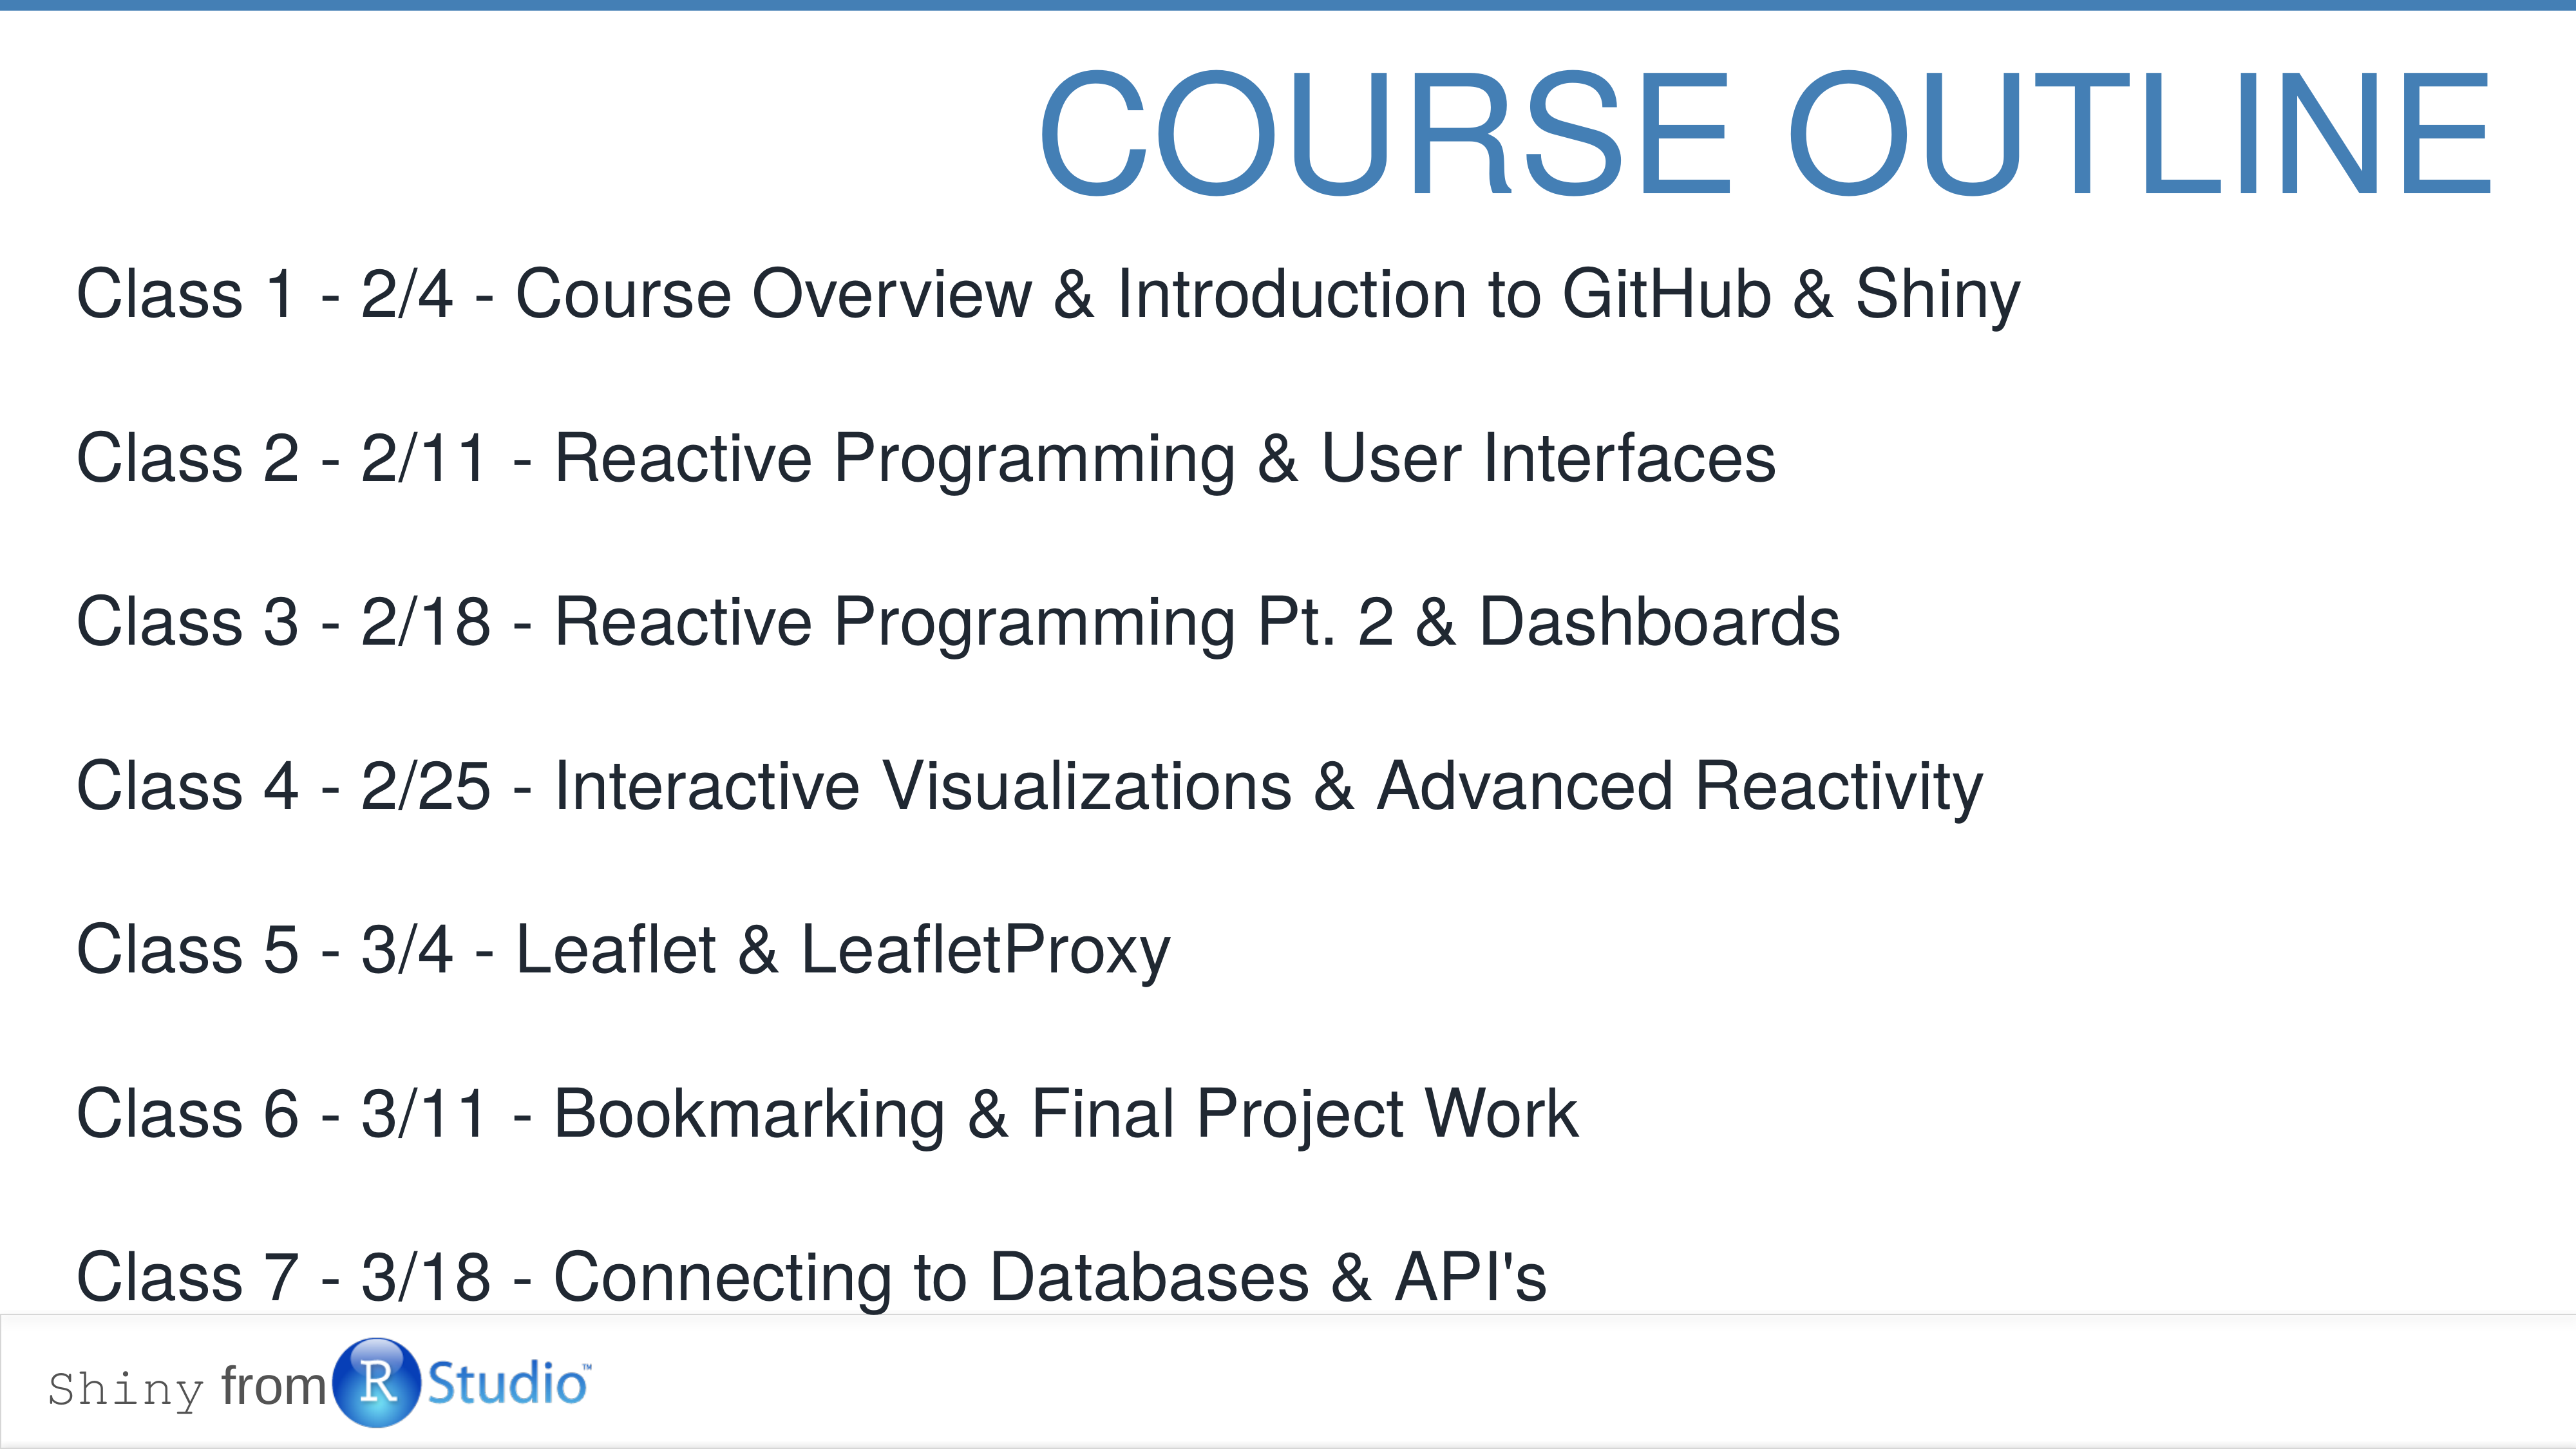

# course outline
Class 1 - 2/4 - Course Overview & Introduction to GitHub & Shiny
Class 2 - 2/11 - Reactive Programming & User Interfaces
Class 3 - 2/18 - Reactive Programming Pt. 2 & Dashboards
Class 4 - 2/25 - Interactive Visualizations & Advanced Reactivity
Class 5 - 3/4 - Leaflet & LeafletProxy
Class 6 - 3/11 - Bookmarking & Final Project Work
Class 7 - 3/18 - Connecting to Databases & API's